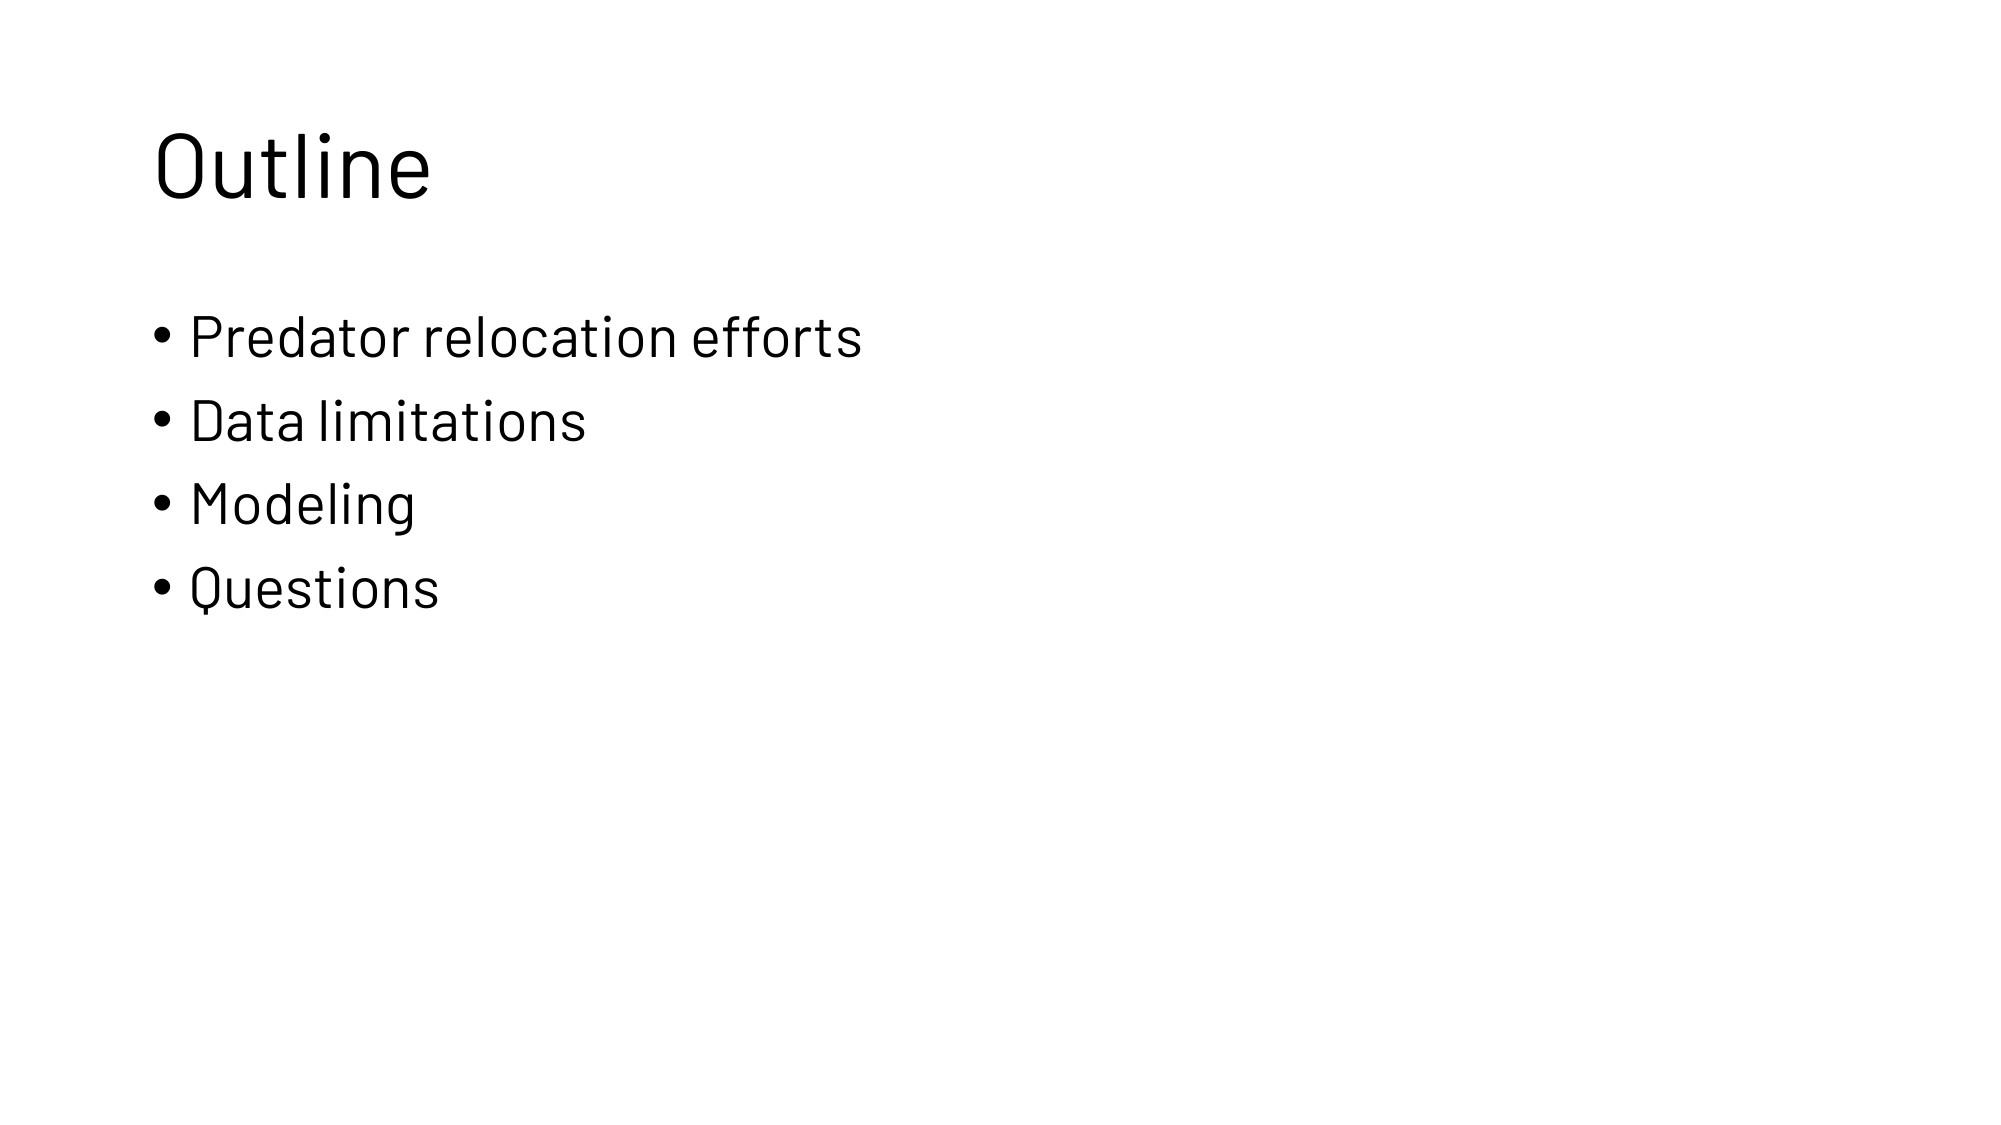

# Outline
Predator relocation efforts
Data limitations
Modeling
Questions